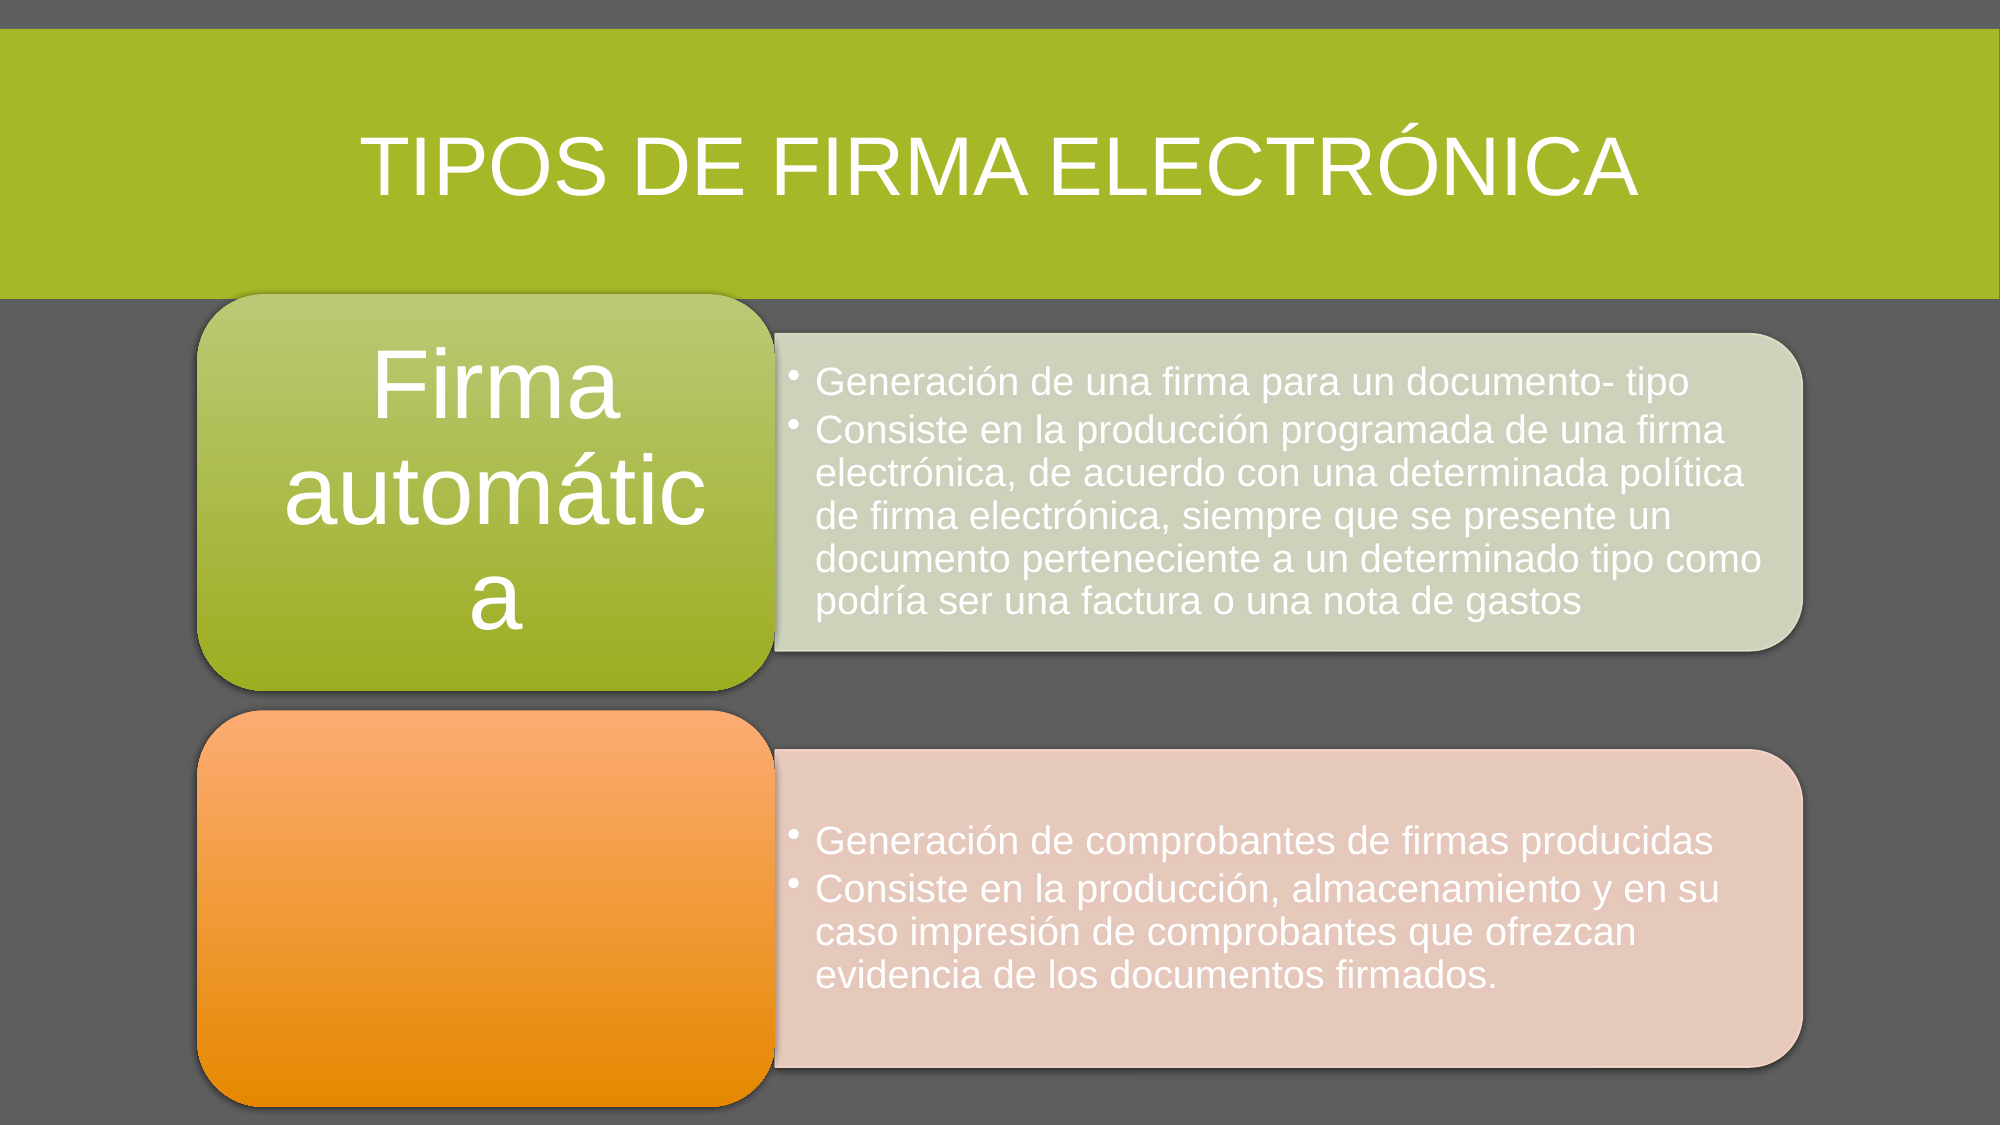

# Tipos de firma electrónica
Generación de una firma para un documento- tipo
Consiste en la producción programada de una firma electrónica, de acuerdo con una determinada política de firma electrónica, siempre que se presente un documento perteneciente a un determinado tipo como podría ser una factura o una nota de gastos
Firma automática
Generación de comprobantes de firmas producidas
Consiste en la producción, almacenamiento y en su caso impresión de comprobantes que ofrezcan evidencia de los documentos firmados.